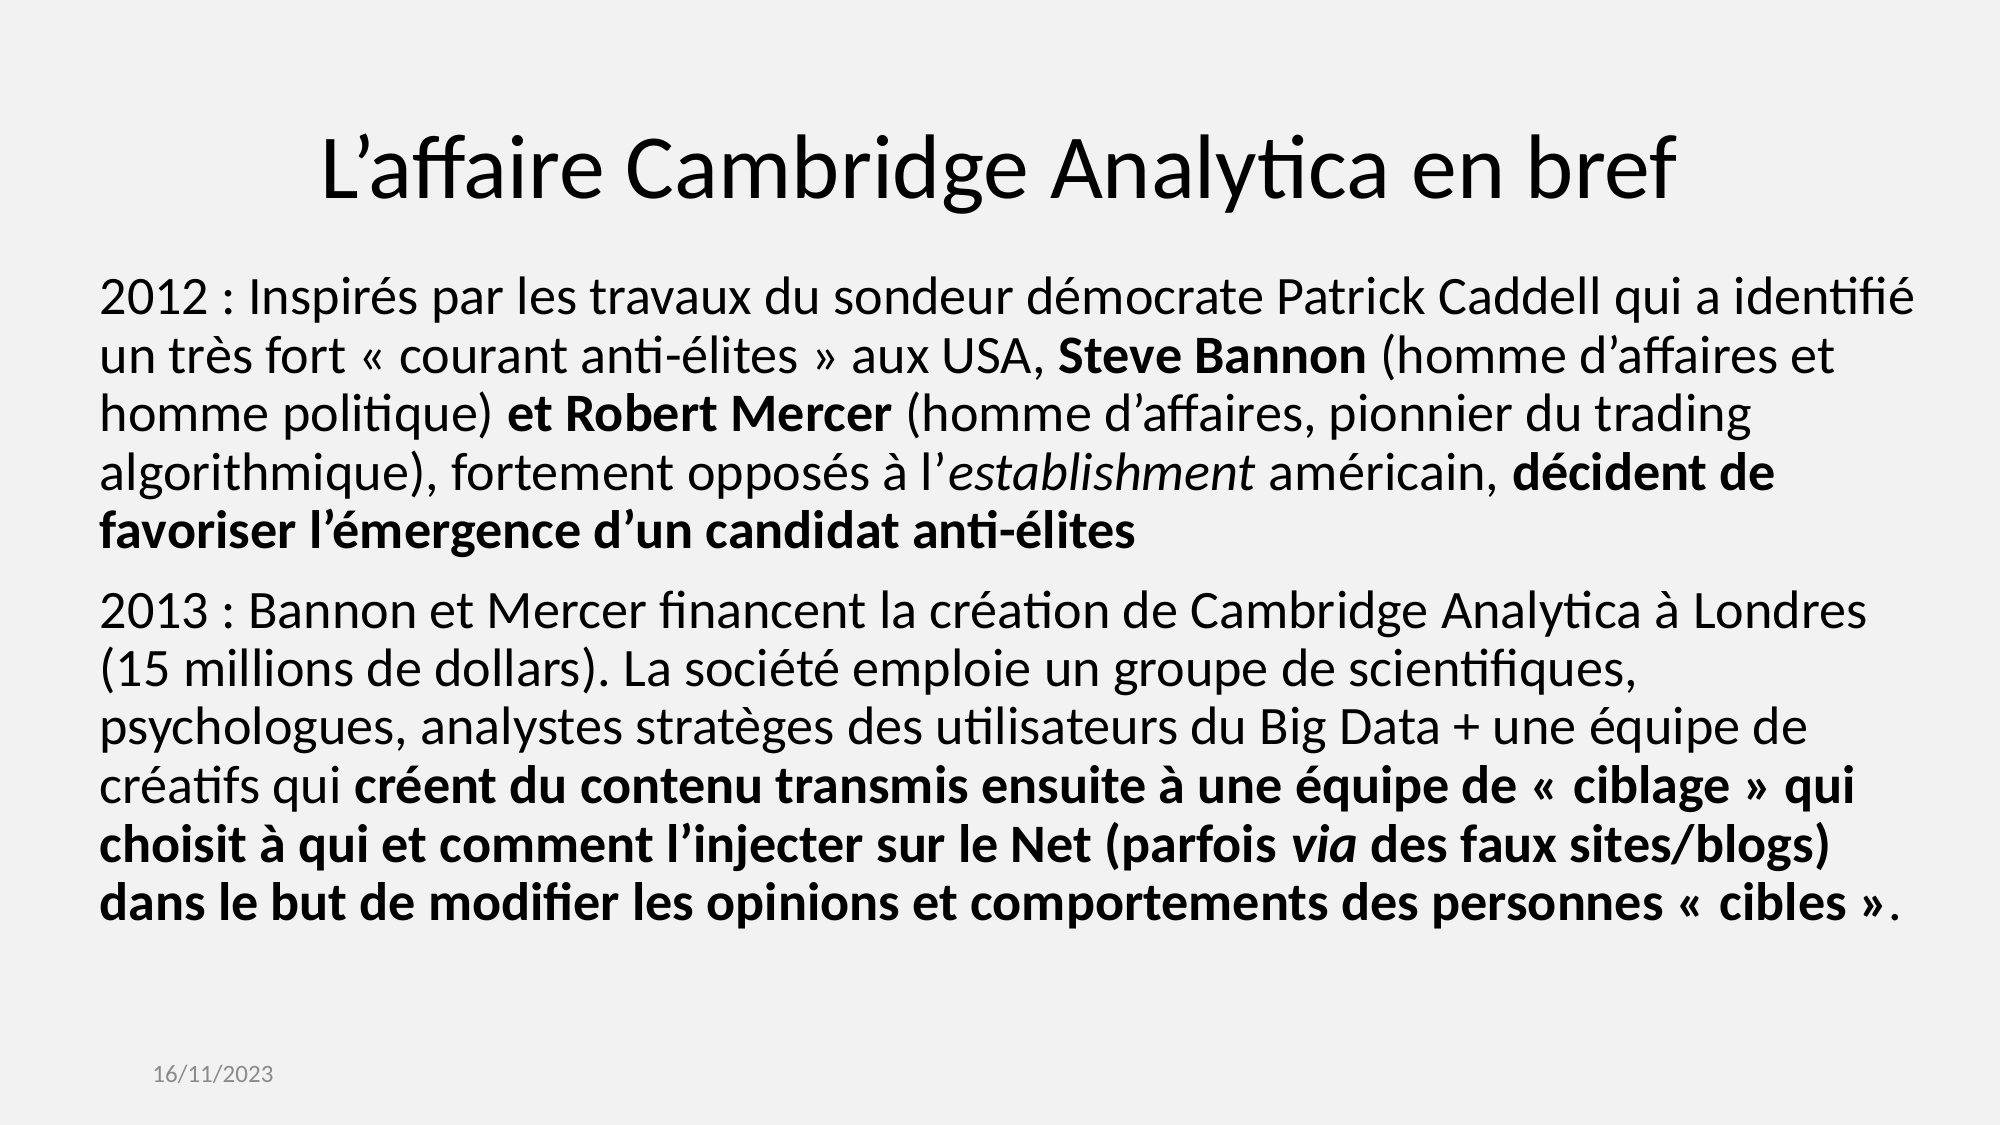

# L’affaire Cambridge Analytica en bref
2012 : Inspirés par les travaux du sondeur démocrate Patrick Caddell qui a identifié un très fort « courant anti-élites » aux USA, Steve Bannon (homme d’affaires et homme politique) et Robert Mercer (homme d’affaires, pionnier du trading algorithmique), fortement opposés à l’establishment américain, décident de favoriser l’émergence d’un candidat anti-élites
2013 : Bannon et Mercer financent la création de Cambridge Analytica à Londres (15 millions de dollars). La société emploie un groupe de scientifiques, psychologues, analystes stratèges des utilisateurs du Big Data + une équipe de créatifs qui créent du contenu transmis ensuite à une équipe de « ciblage » qui choisit à qui et comment l’injecter sur le Net (parfois via des faux sites/blogs) dans le but de modifier les opinions et comportements des personnes « cibles ».
16/11/2023
Pôle H&D - Relations Humaines - Module : Ethique et Sciences - Séances : Les enjeux éthiques de la révolution numérique - Enseignant : A. Weinberg
48